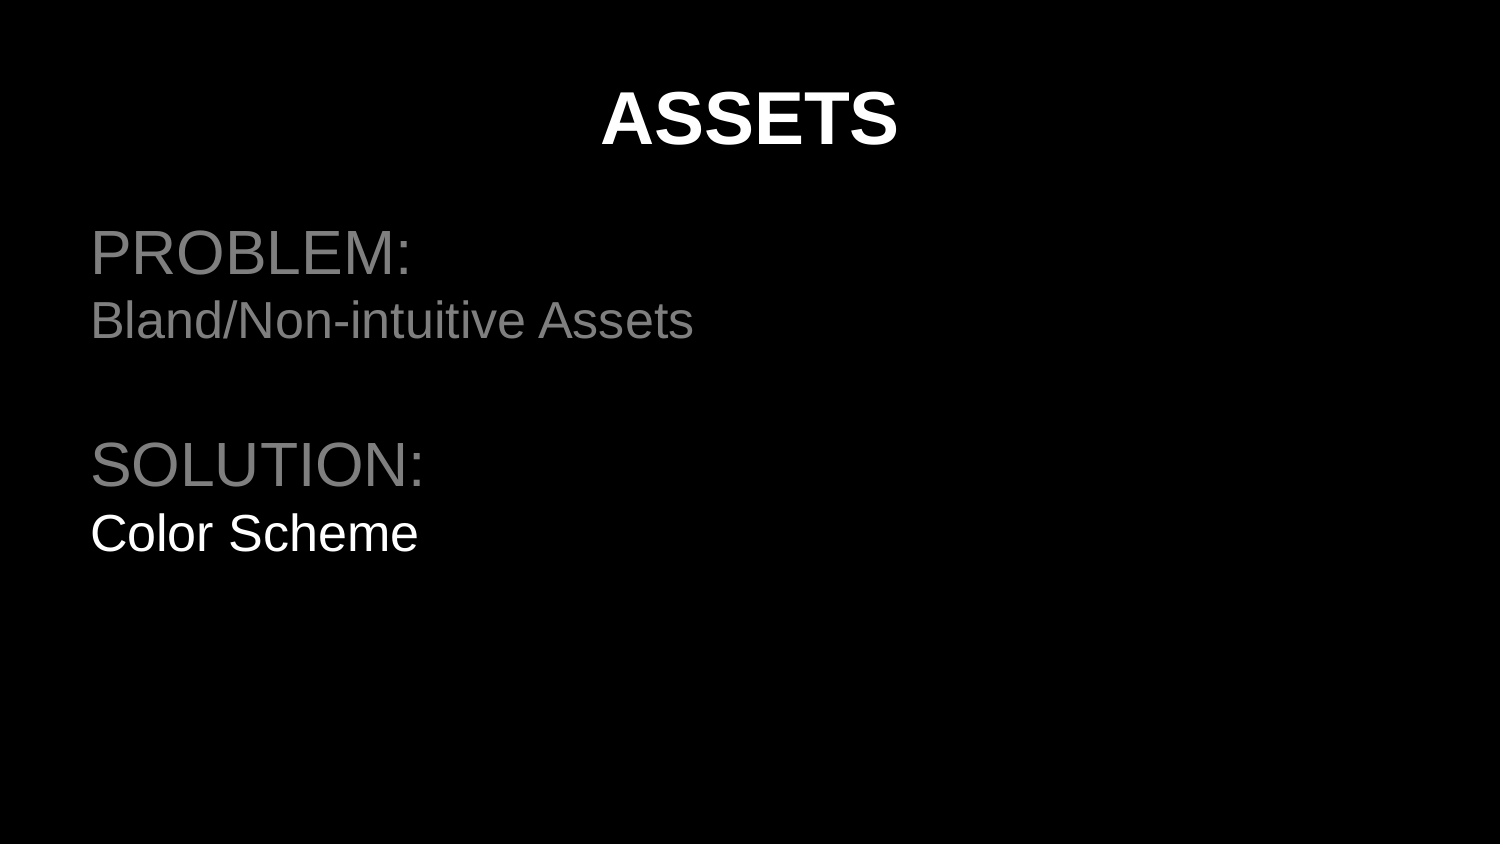

# ASSETS
PROBLEM:
Bland/Non-intuitive Assets

SOLUTION:
Color Scheme